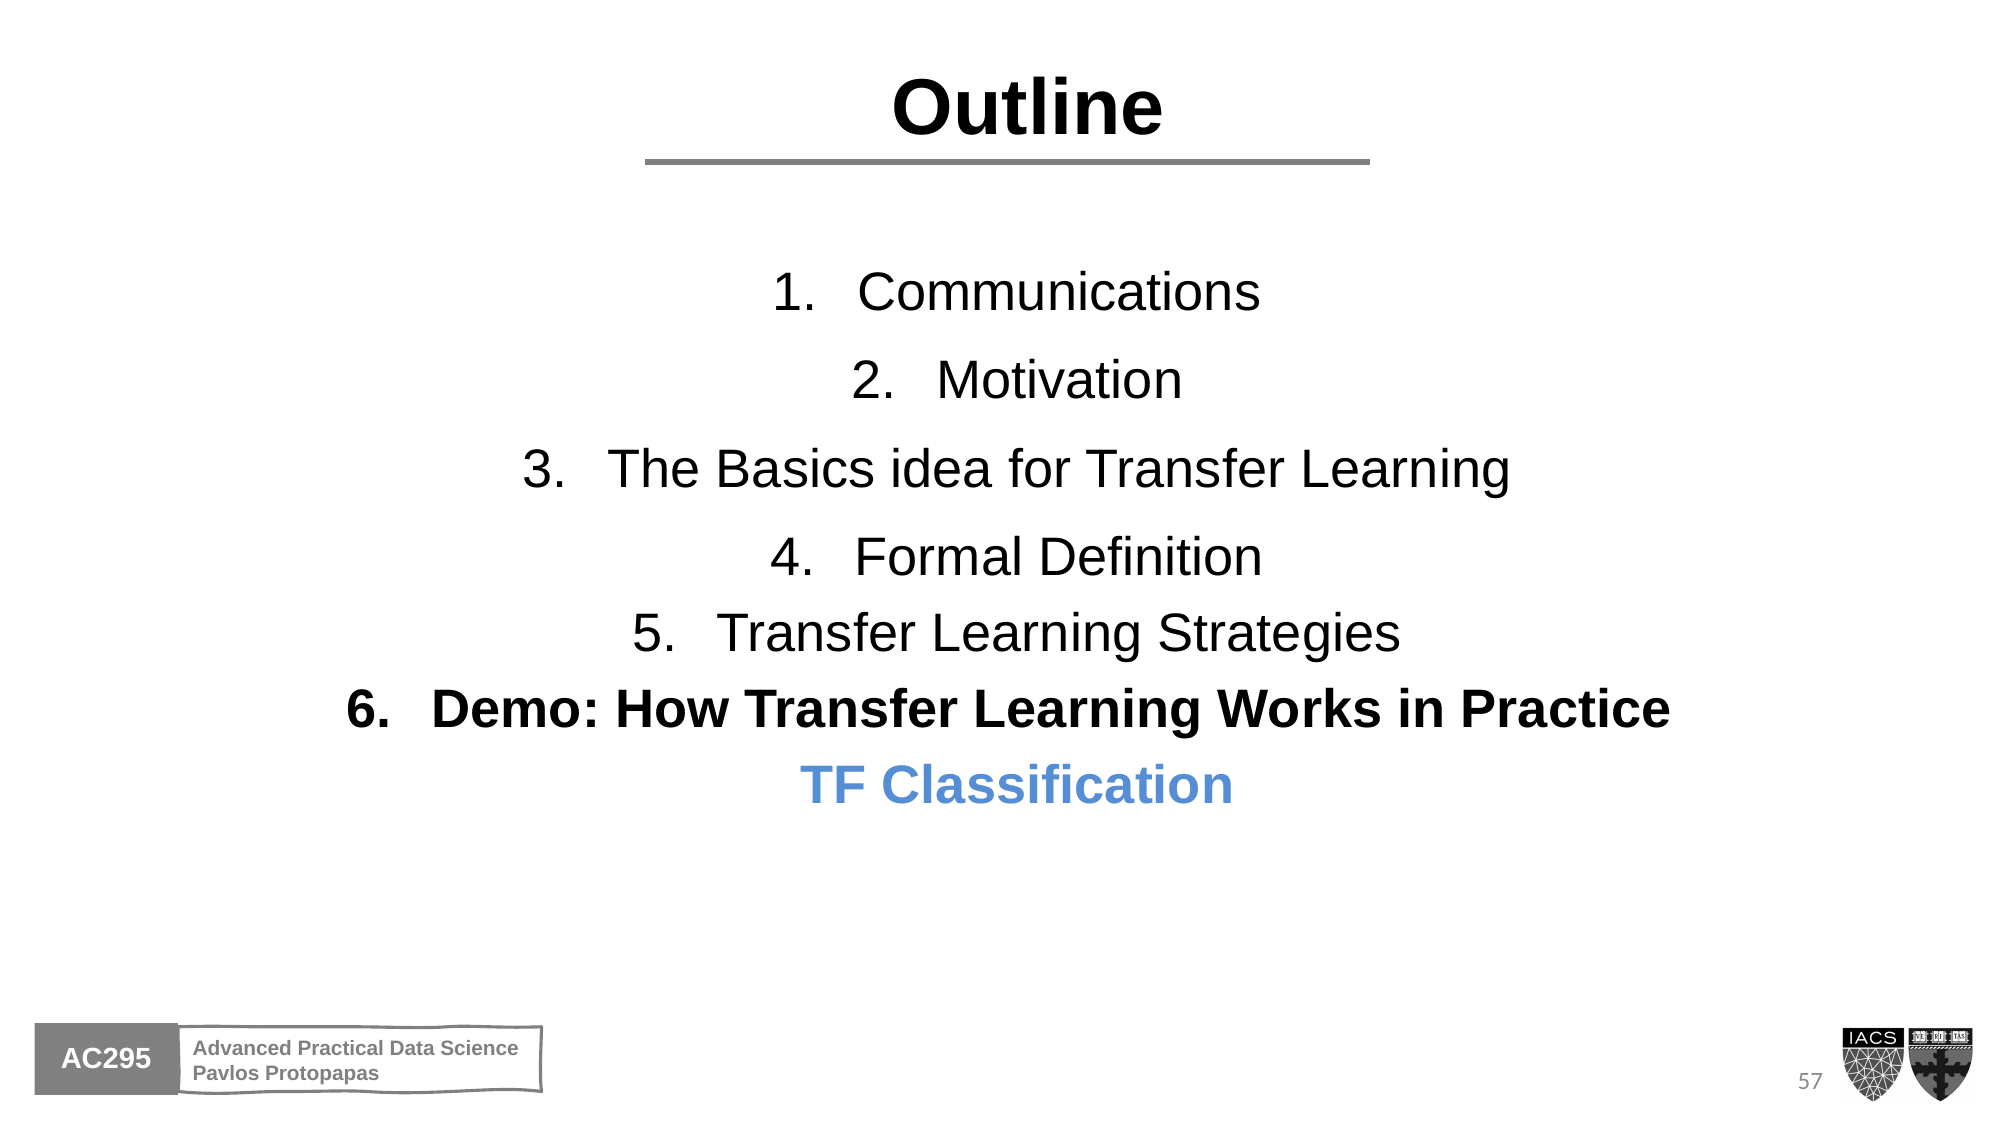

Outline
Communications
Motivation
The Basics idea for Transfer Learning
Formal Definition
Transfer Learning Strategies
Demo: How Transfer Learning Works in Practice
TF Classification